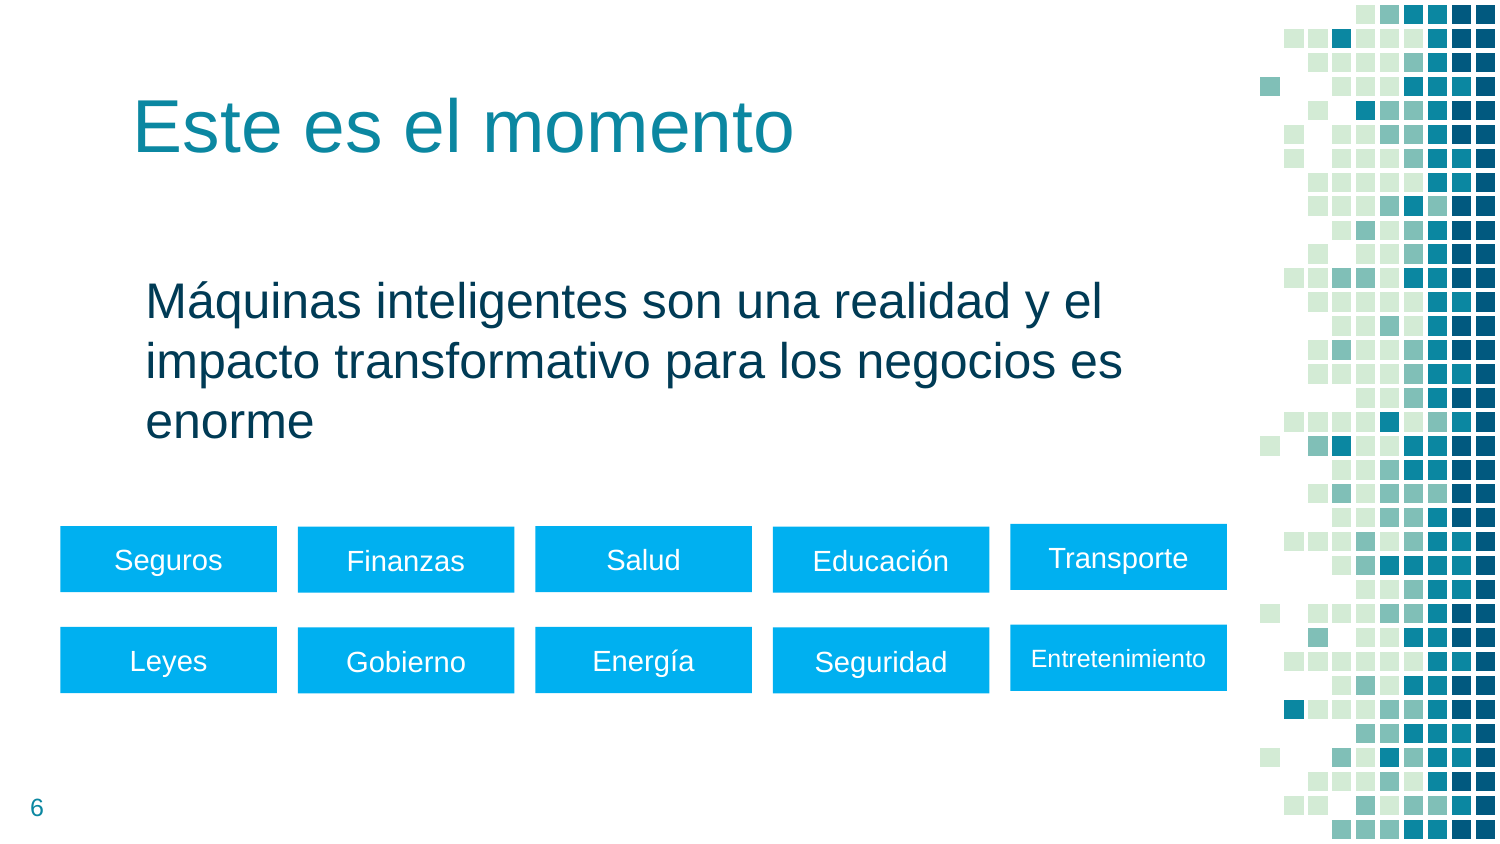

# Este es el momento
Máquinas inteligentes son una realidad y el impacto transformativo para los negocios es enorme

Transporte
Seguros
Salud
Finanzas
Educación
Entretenimiento
Leyes
Energía
Gobierno
Seguridad
6